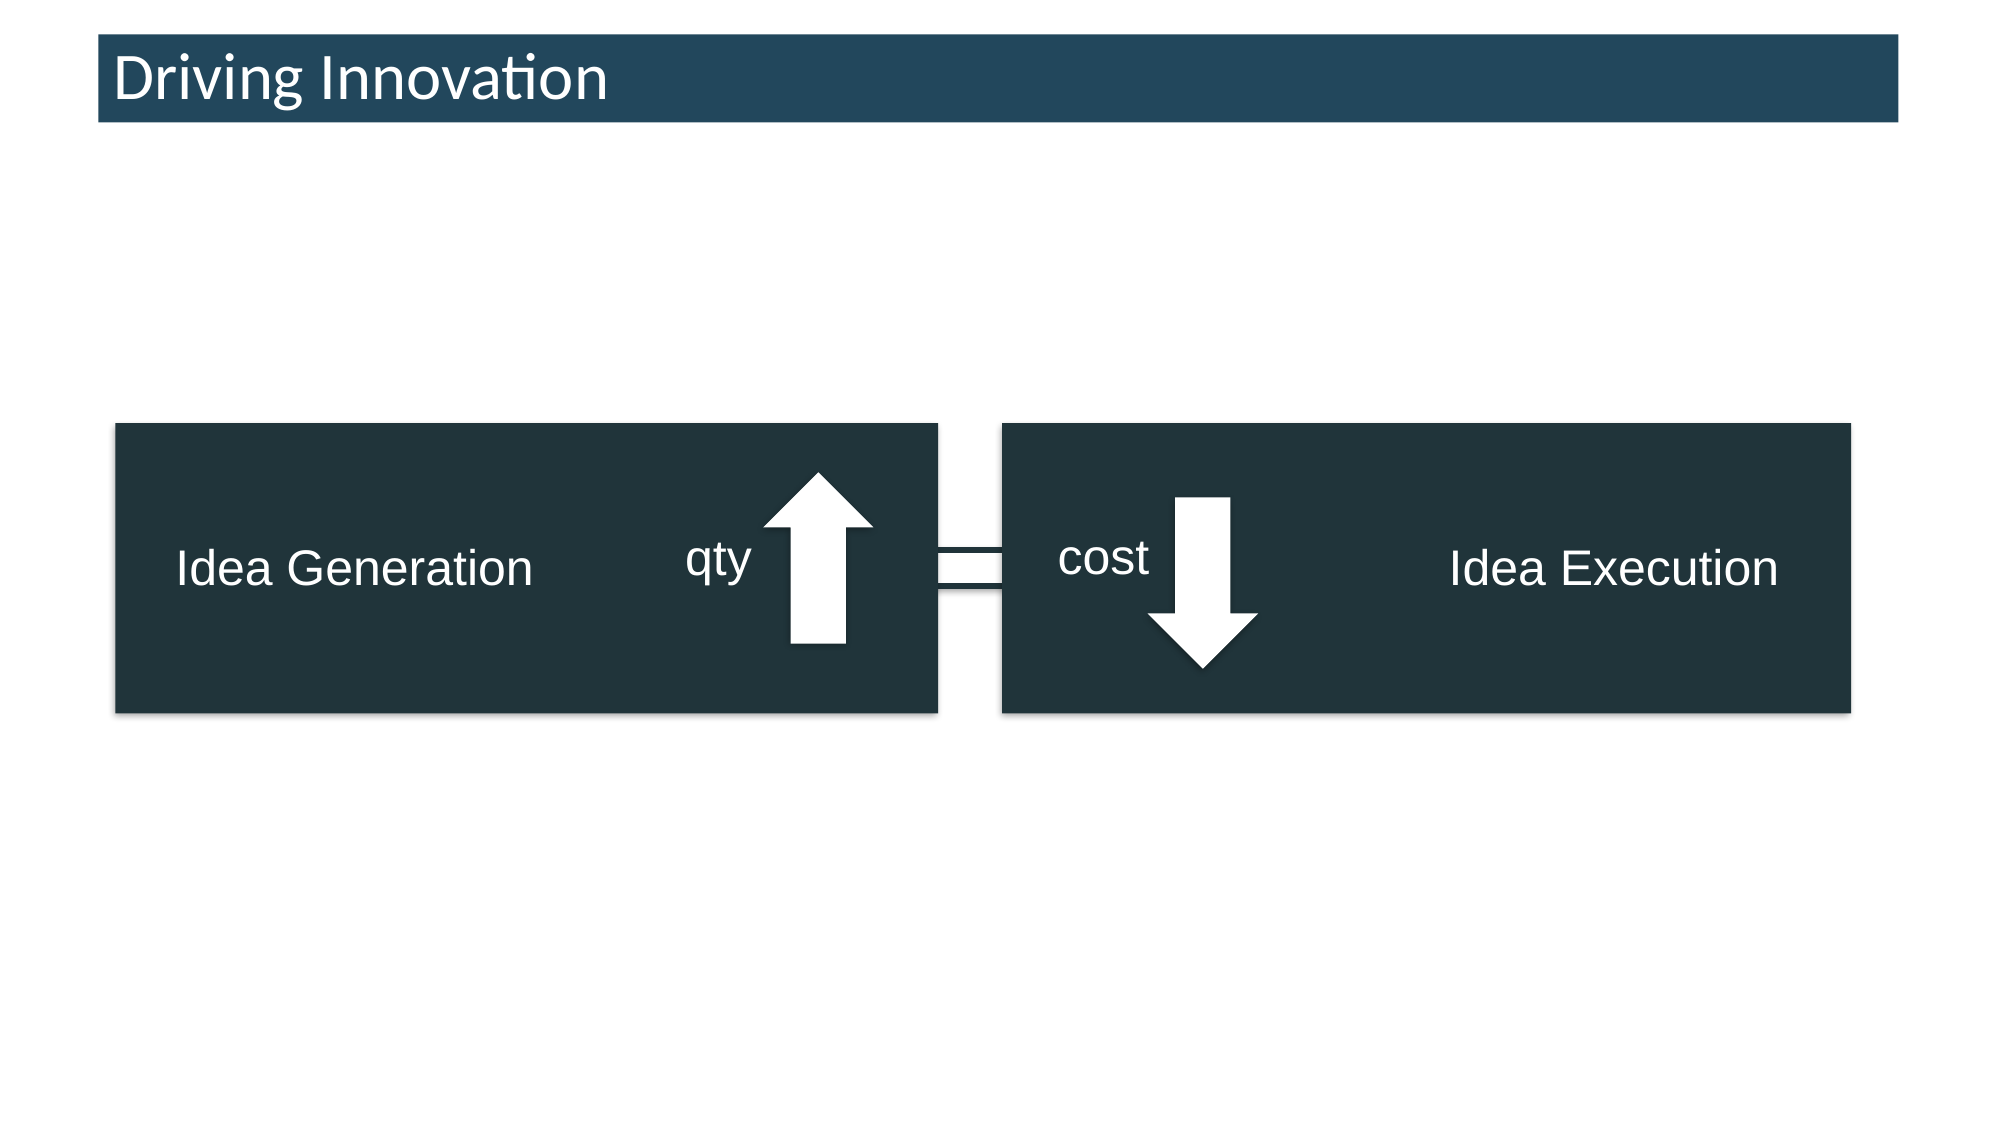

# Driving Innovation

cost
qty
Idea Generation
Idea Execution